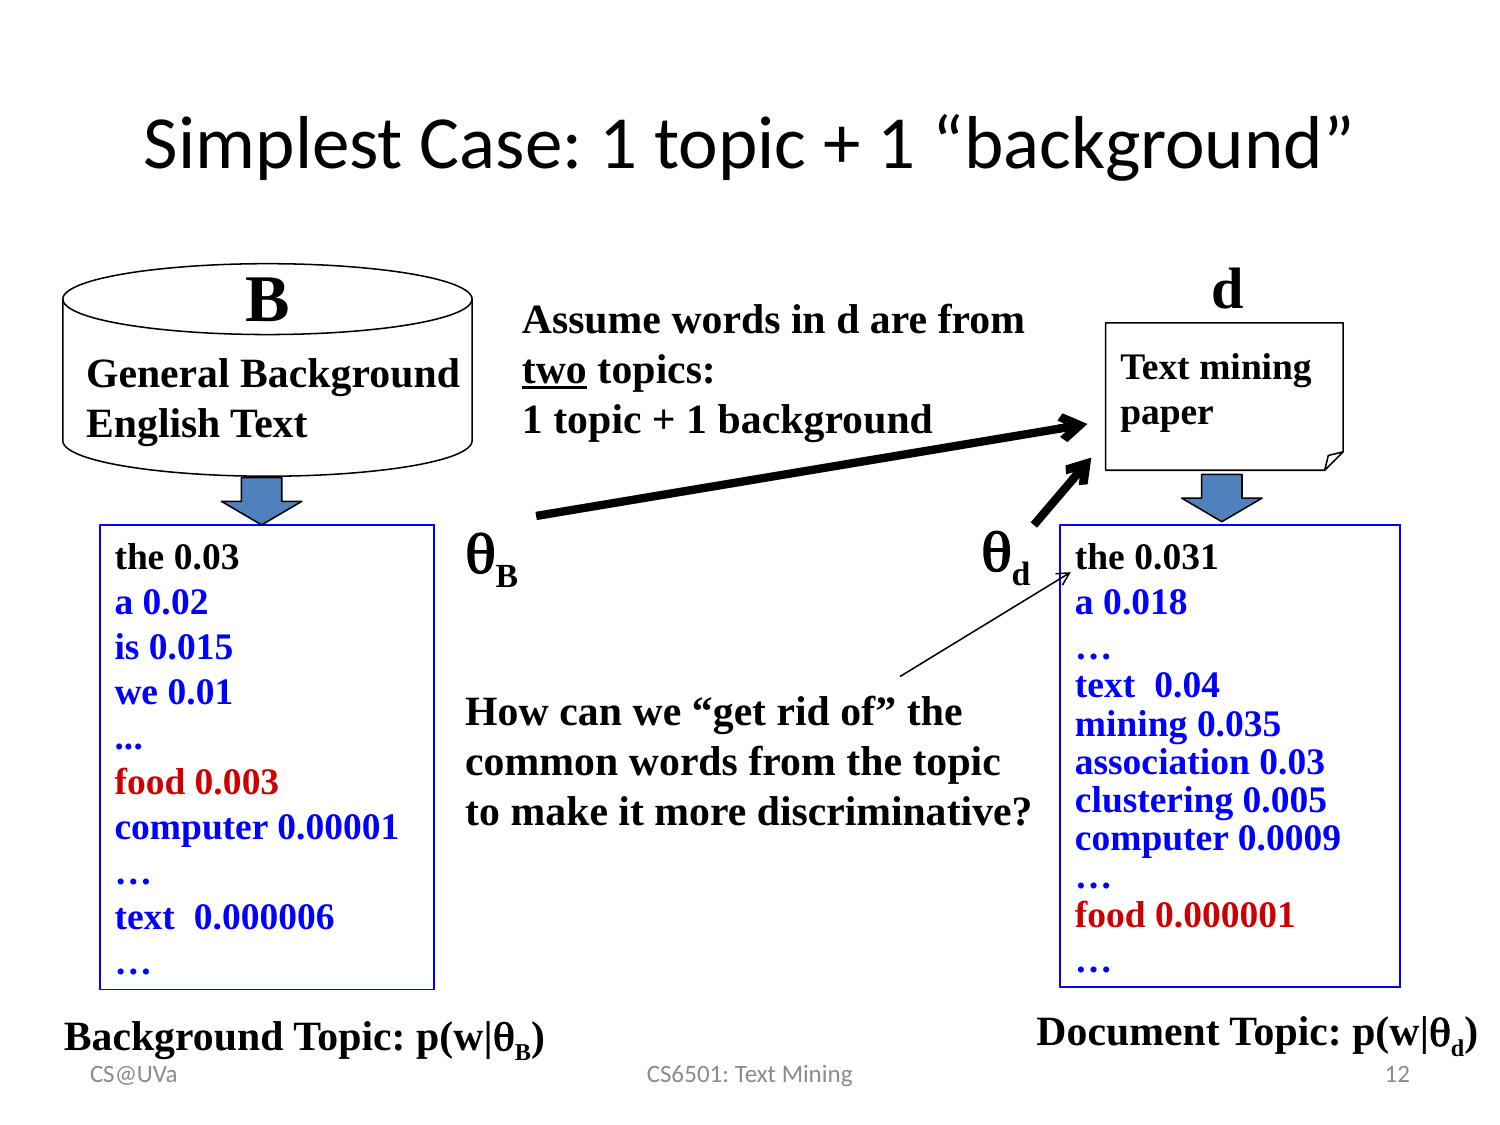

# Simplest Case: 1 topic + 1 “background”
d
B

General Background
English Text
Assume words in d are from
two topics:
1 topic + 1 background
θd
θB
Text mining
paper

the 0.03
a 0.02
is 0.015
we 0.01
...
food 0.003
computer 0.00001
…
text  0.000006
…
the 0.031
a 0.018
…
text  0.04
mining 0.035
association 0.03
clustering 0.005
computer 0.0009
…
food 0.000001
…
How can we “get rid of” the
common words from the topic
to make it more discriminative?
Document Topic: p(w|θd)
Background Topic: p(w|θB)
CS@UVa
CS6501: Text Mining
12